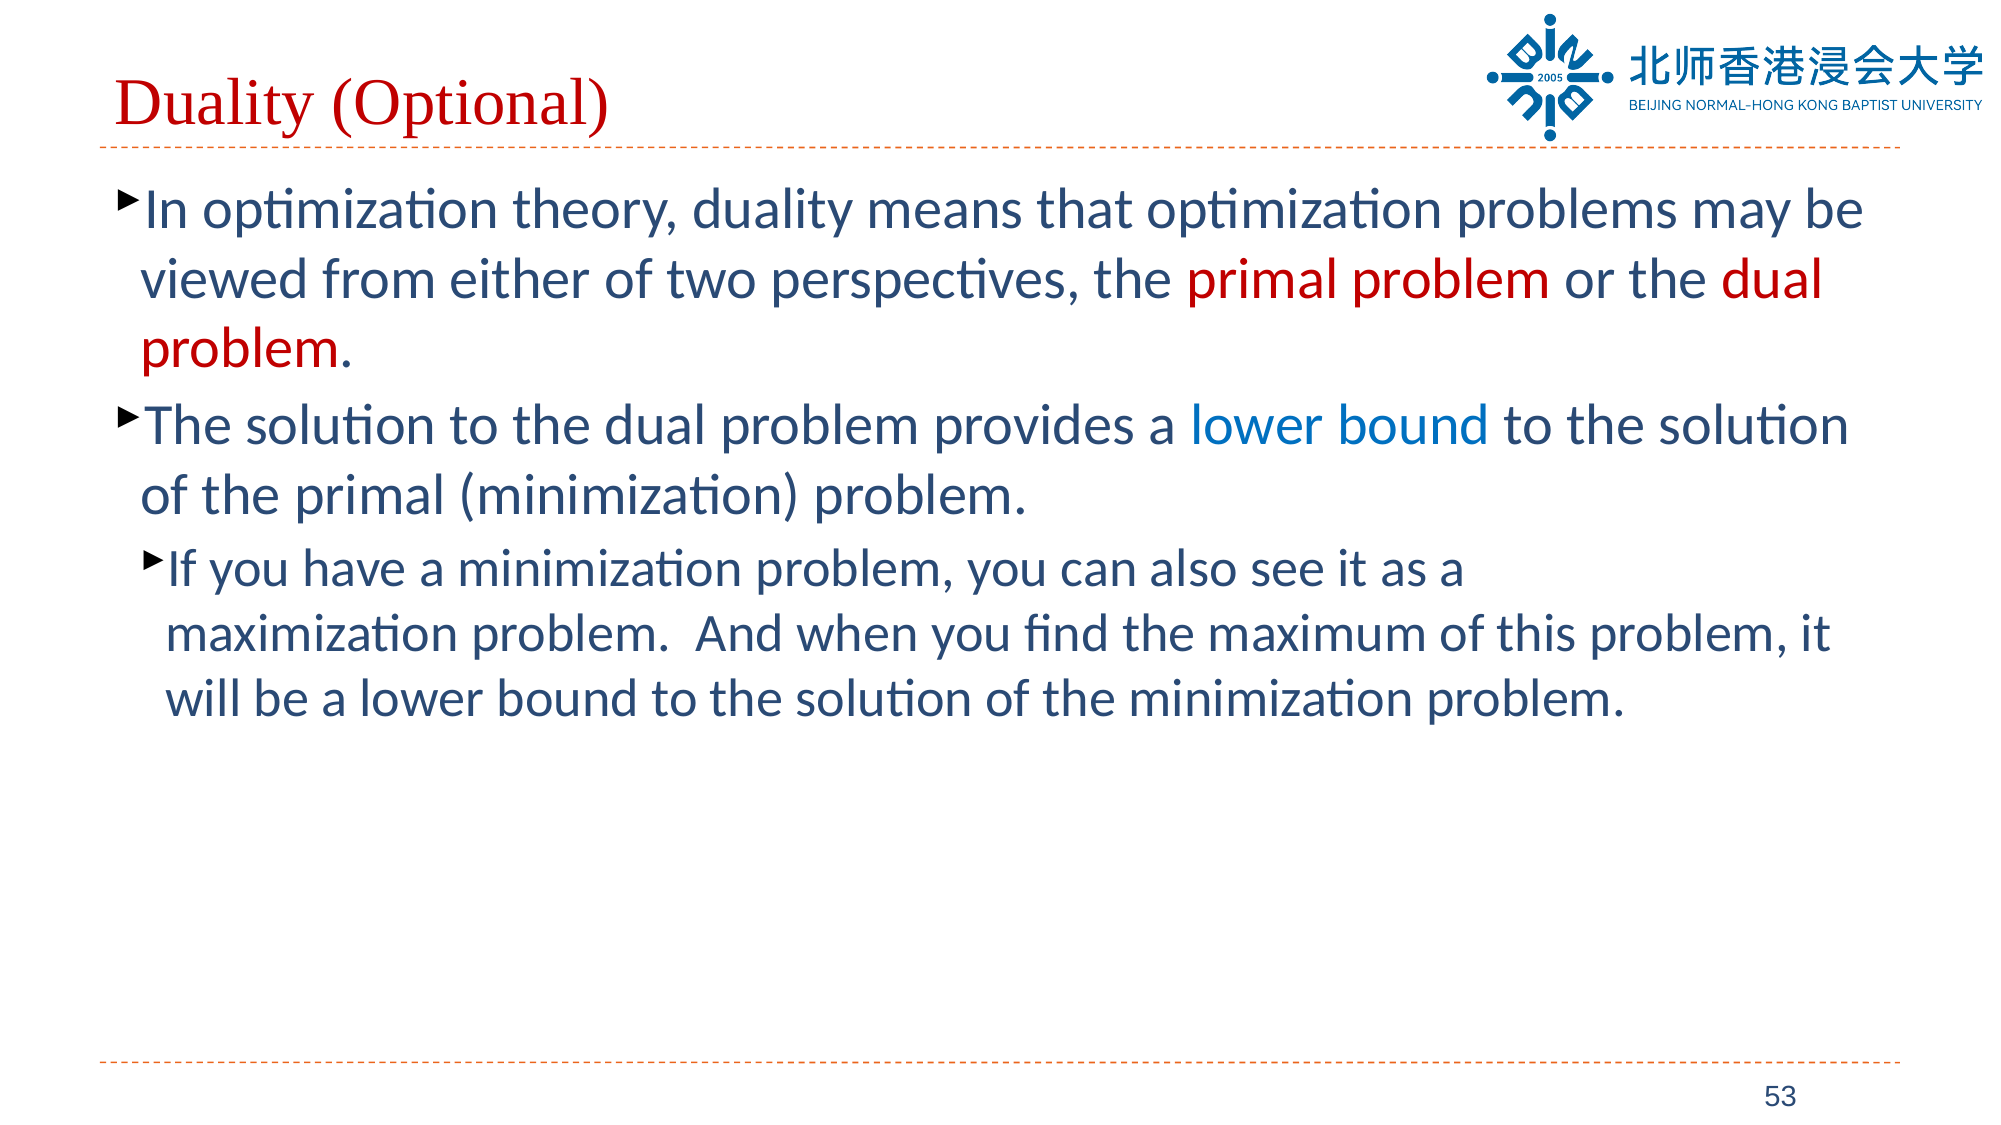

# Duality (Optional)
In optimization theory, duality means that optimization problems may be viewed from either of two perspectives, the primal problem or the dual problem.
The solution to the dual problem provides a lower bound to the solution of the primal (minimization) problem.
If you have a minimization problem, you can also see it as a maximization problem.  And when you find the maximum of this problem, it will be a lower bound to the solution of the minimization problem.